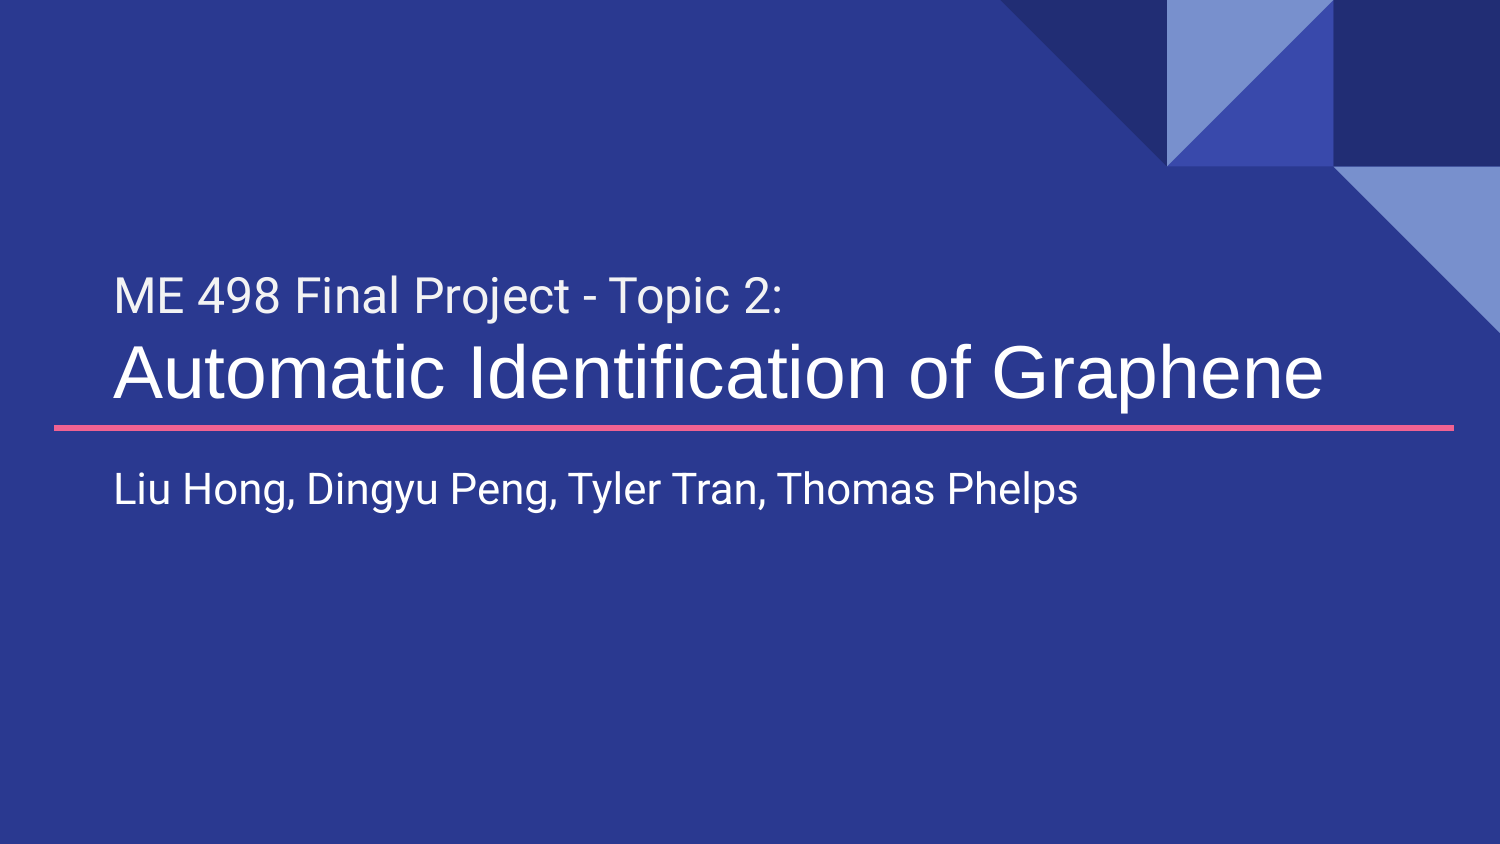

# ME 498 Final Project - Topic 2:
Automatic Identification of Graphene
Liu Hong, Dingyu Peng, Tyler Tran, Thomas Phelps